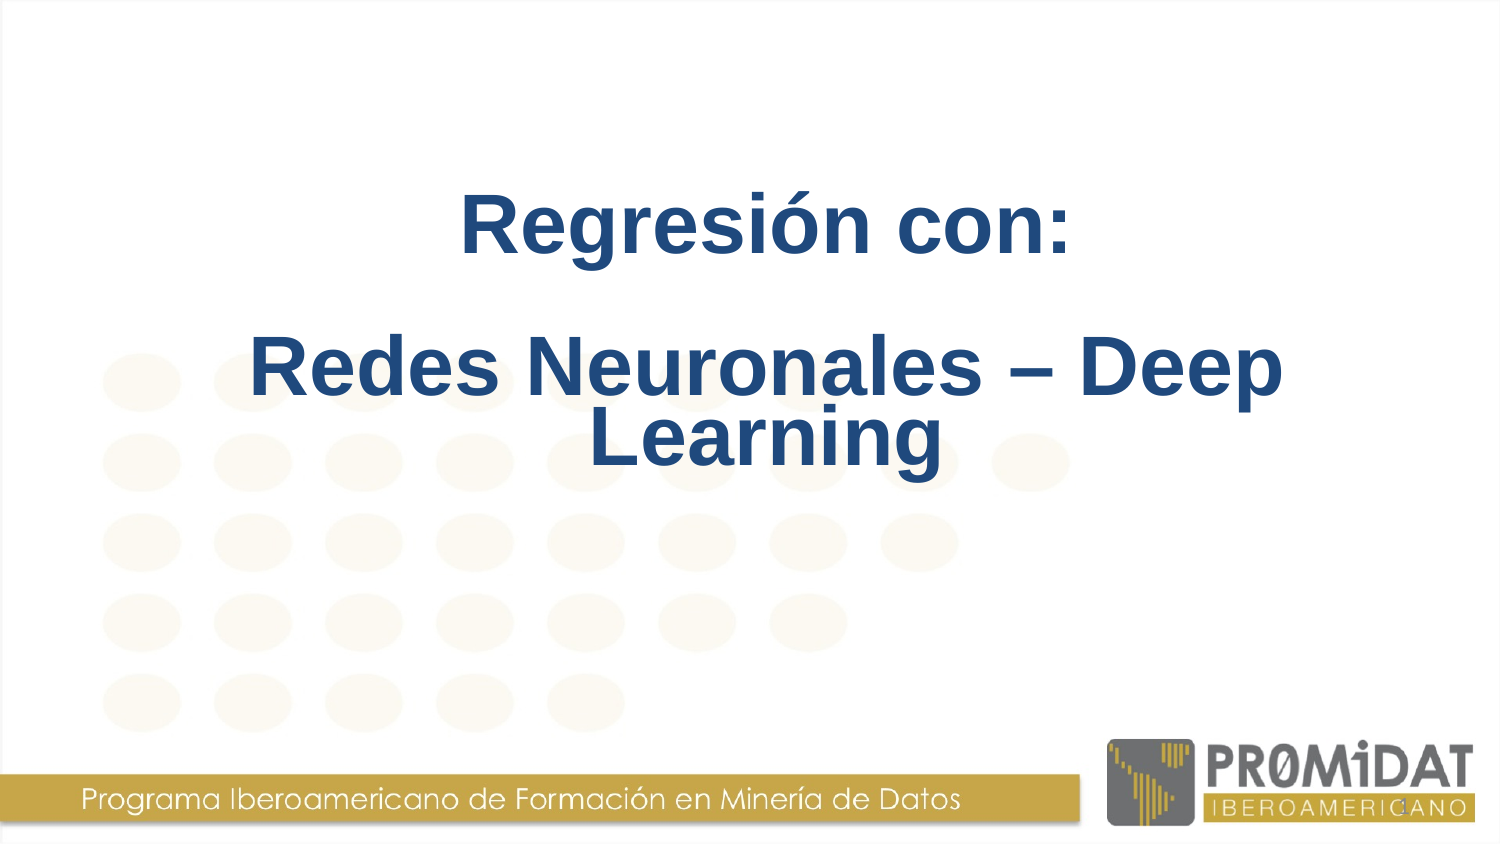

Regresión con:

Redes Neuronales – Deep Learning
1